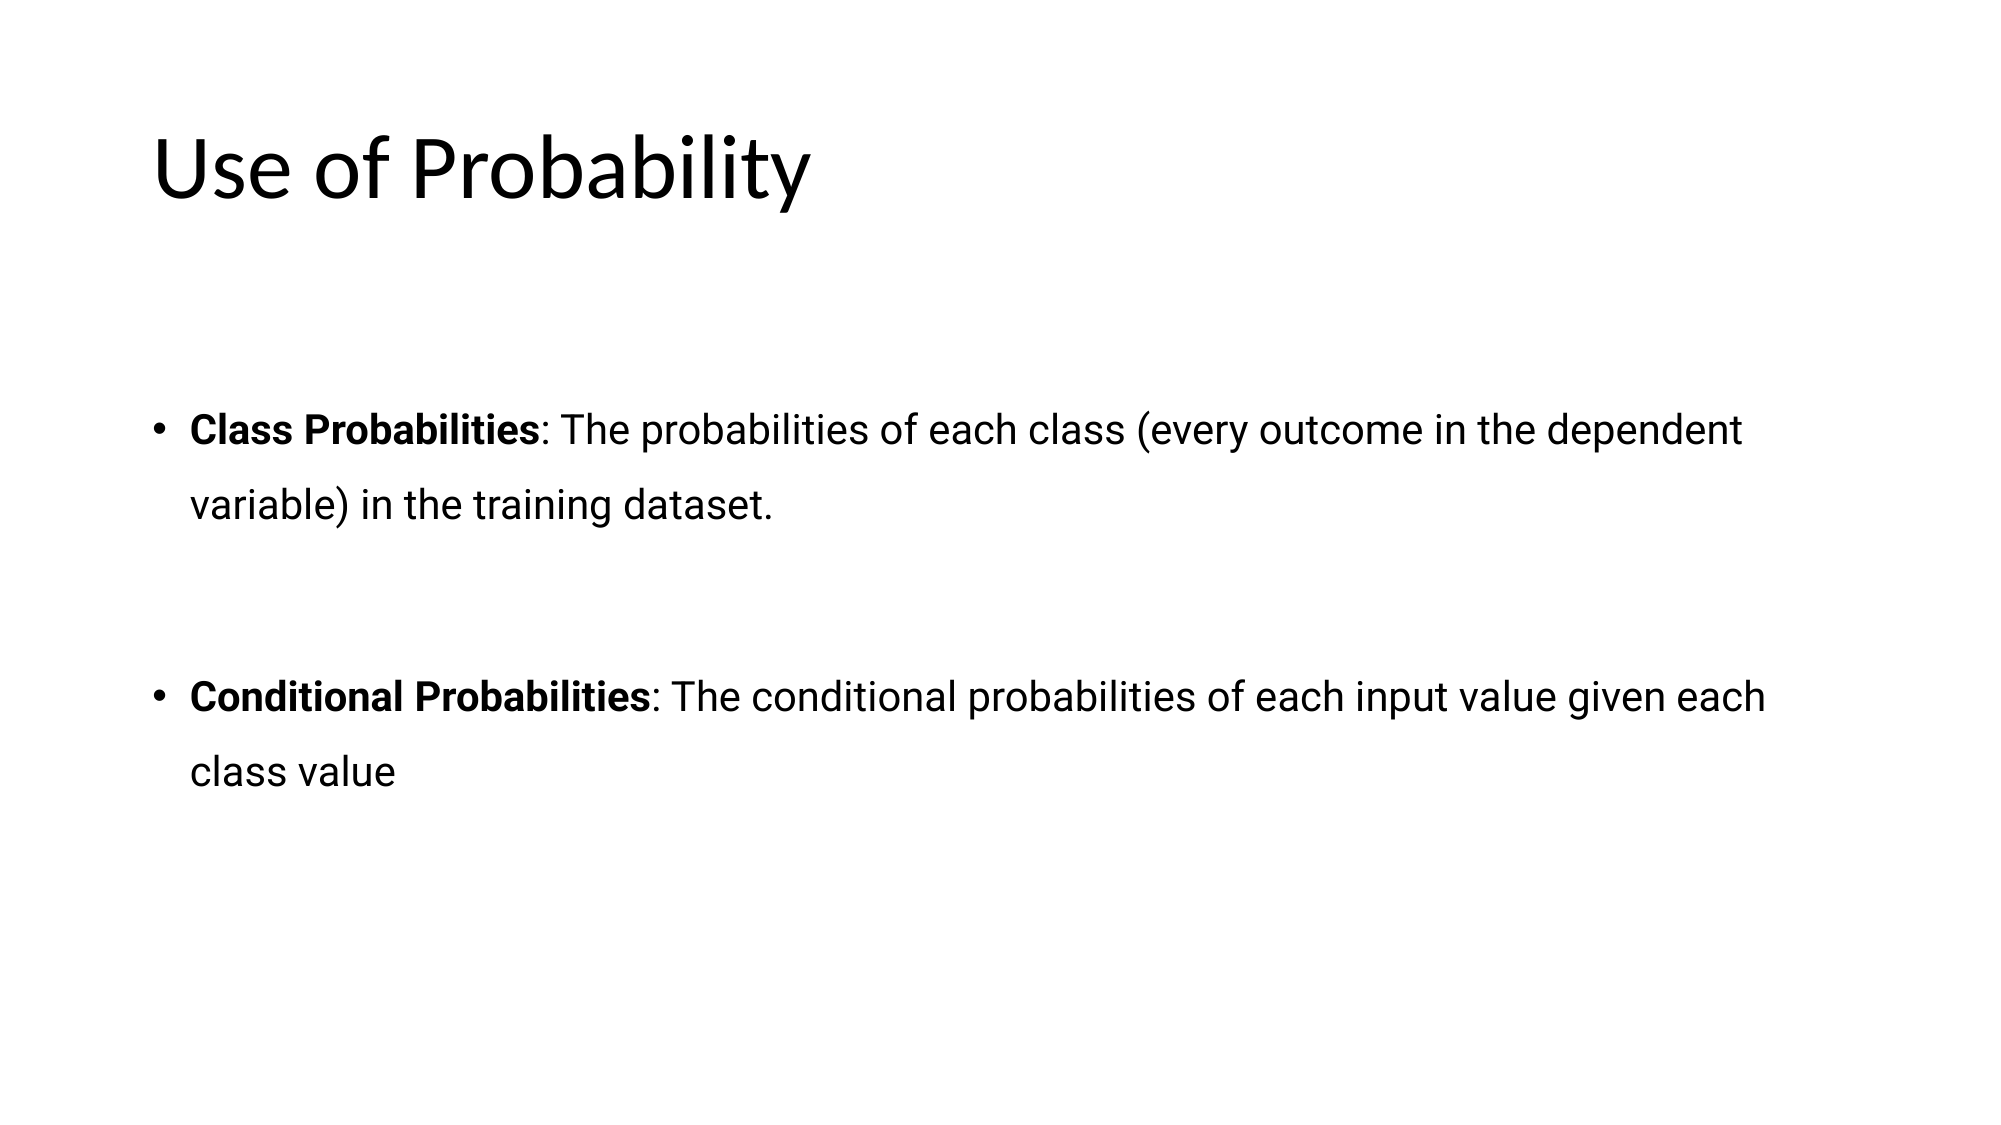

# Use of Probability

Class Probabilities: The probabilities of each class (every outcome in the dependent variable) in the training dataset.

Conditional Probabilities: The conditional probabilities of each input value given each class value